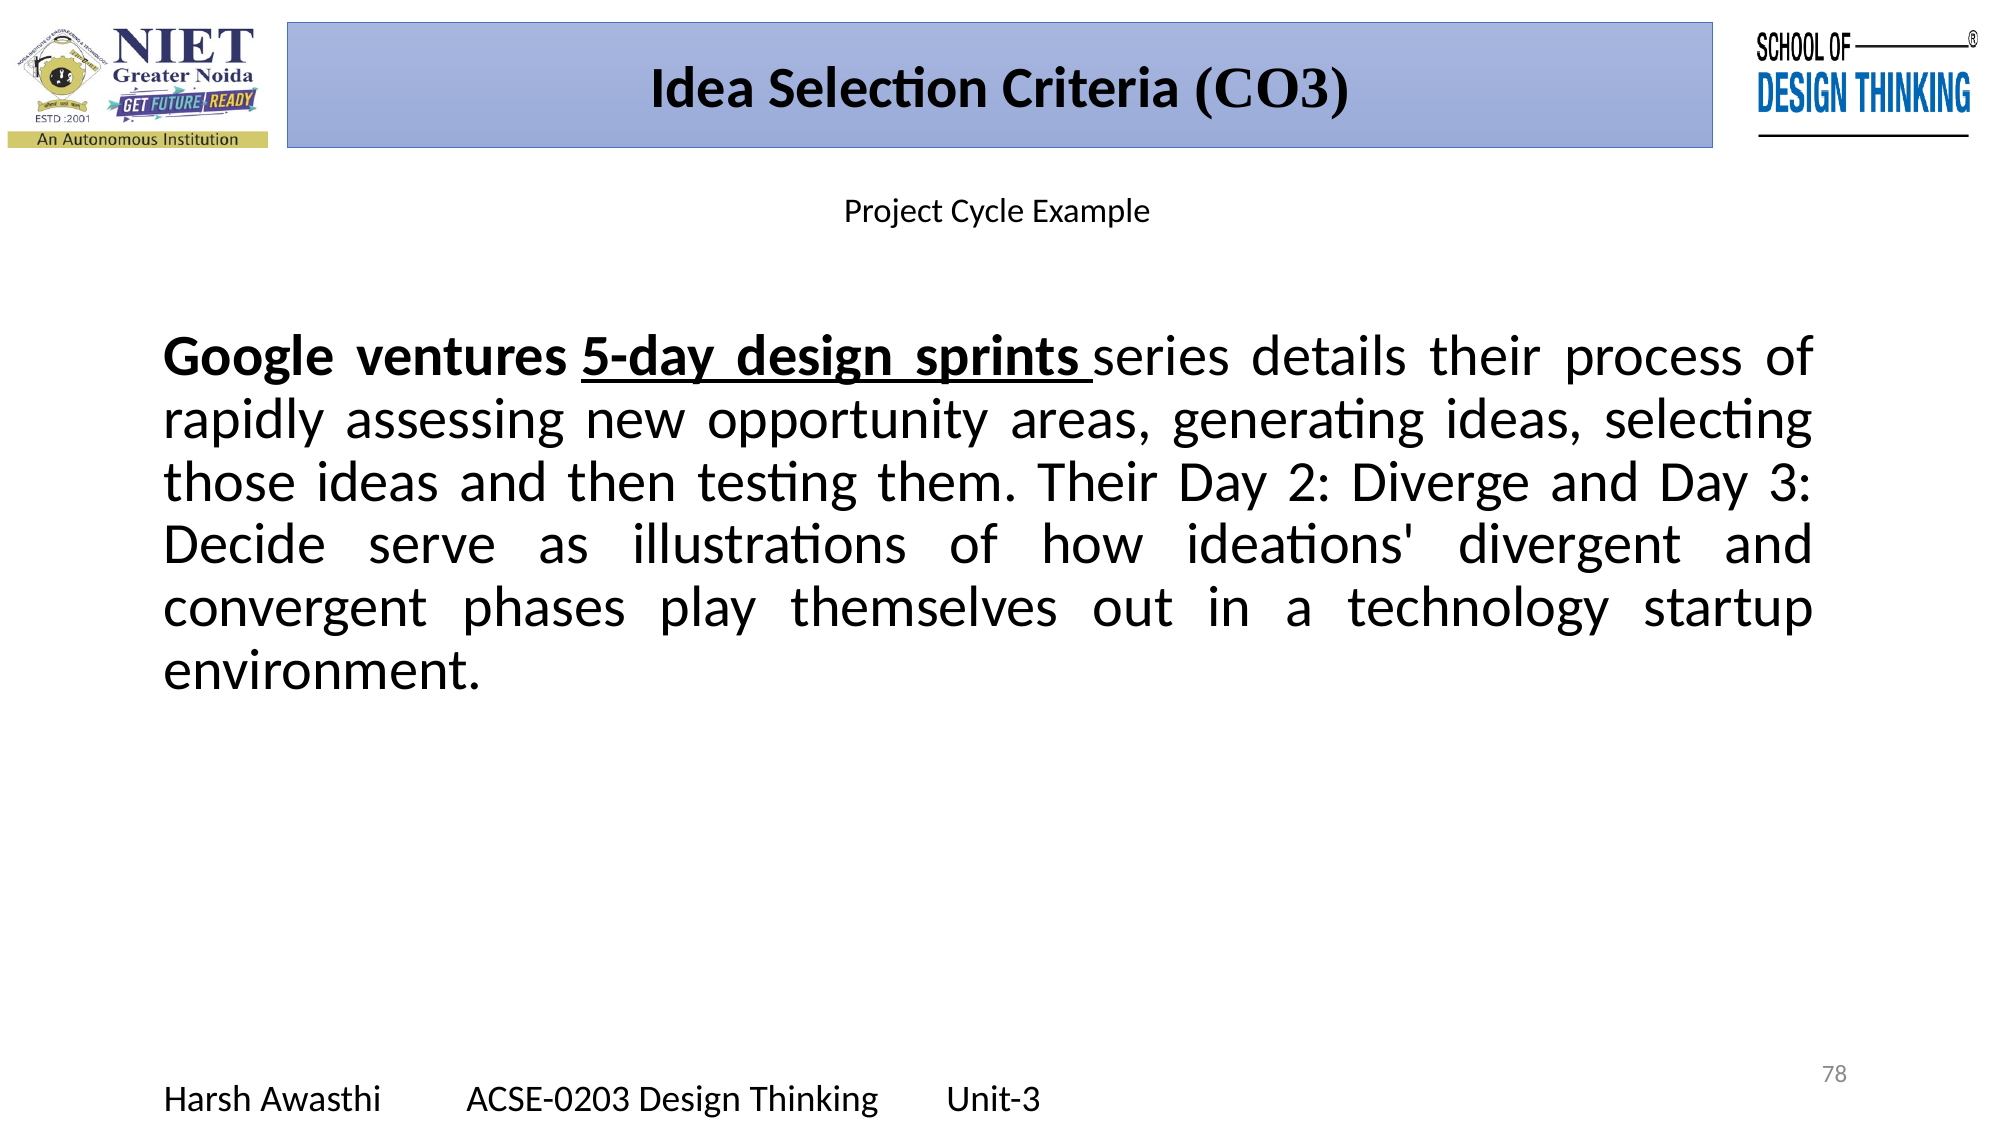

Idea Selection Criteria (CO3)
# Project Cycle Example
Google ventures 5-day design sprints series details their process of rapidly assessing new opportunity areas, generating ideas, selecting those ideas and then testing them. Their Day 2: Diverge and Day 3: Decide serve as illustrations of how ideations' divergent and convergent phases play themselves out in a technology startup environment.
78
Harsh Awasthi          ACSE-0203 Design Thinking        Unit-3